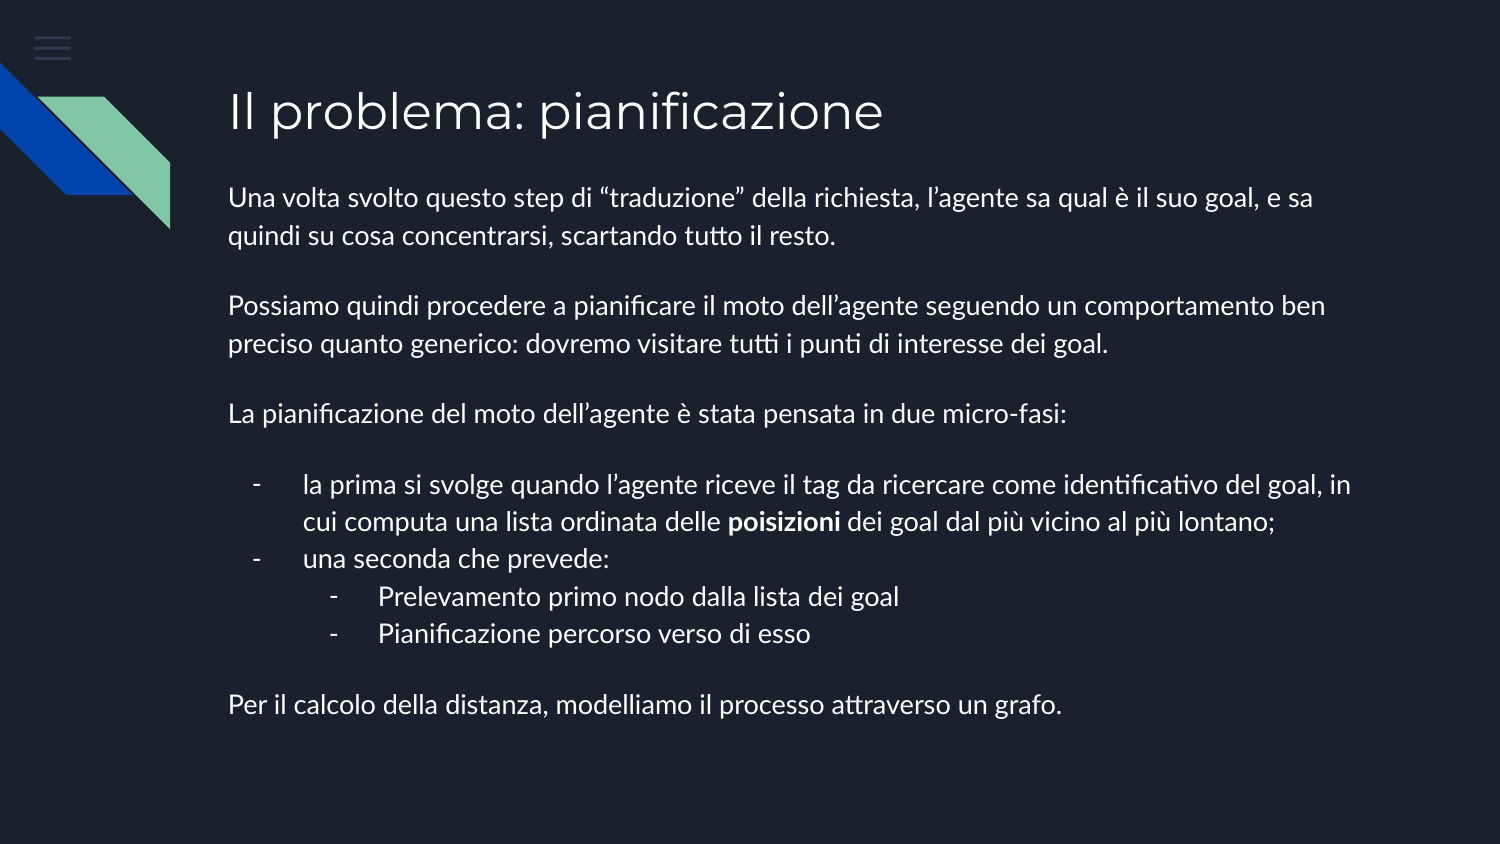

# Il problema: pianificazione
Una volta svolto questo step di “traduzione” della richiesta, l’agente sa qual è il suo goal, e sa quindi su cosa concentrarsi, scartando tutto il resto.
Possiamo quindi procedere a pianificare il moto dell’agente seguendo un comportamento ben preciso quanto generico: dovremo visitare tutti i punti di interesse dei goal.
La pianificazione del moto dell’agente è stata pensata in due micro-fasi:
la prima si svolge quando l’agente riceve il tag da ricercare come identificativo del goal, in cui computa una lista ordinata delle poisizioni dei goal dal più vicino al più lontano;
una seconda che prevede:
Prelevamento primo nodo dalla lista dei goal
Pianificazione percorso verso di esso
Per il calcolo della distanza, modelliamo il processo attraverso un grafo.